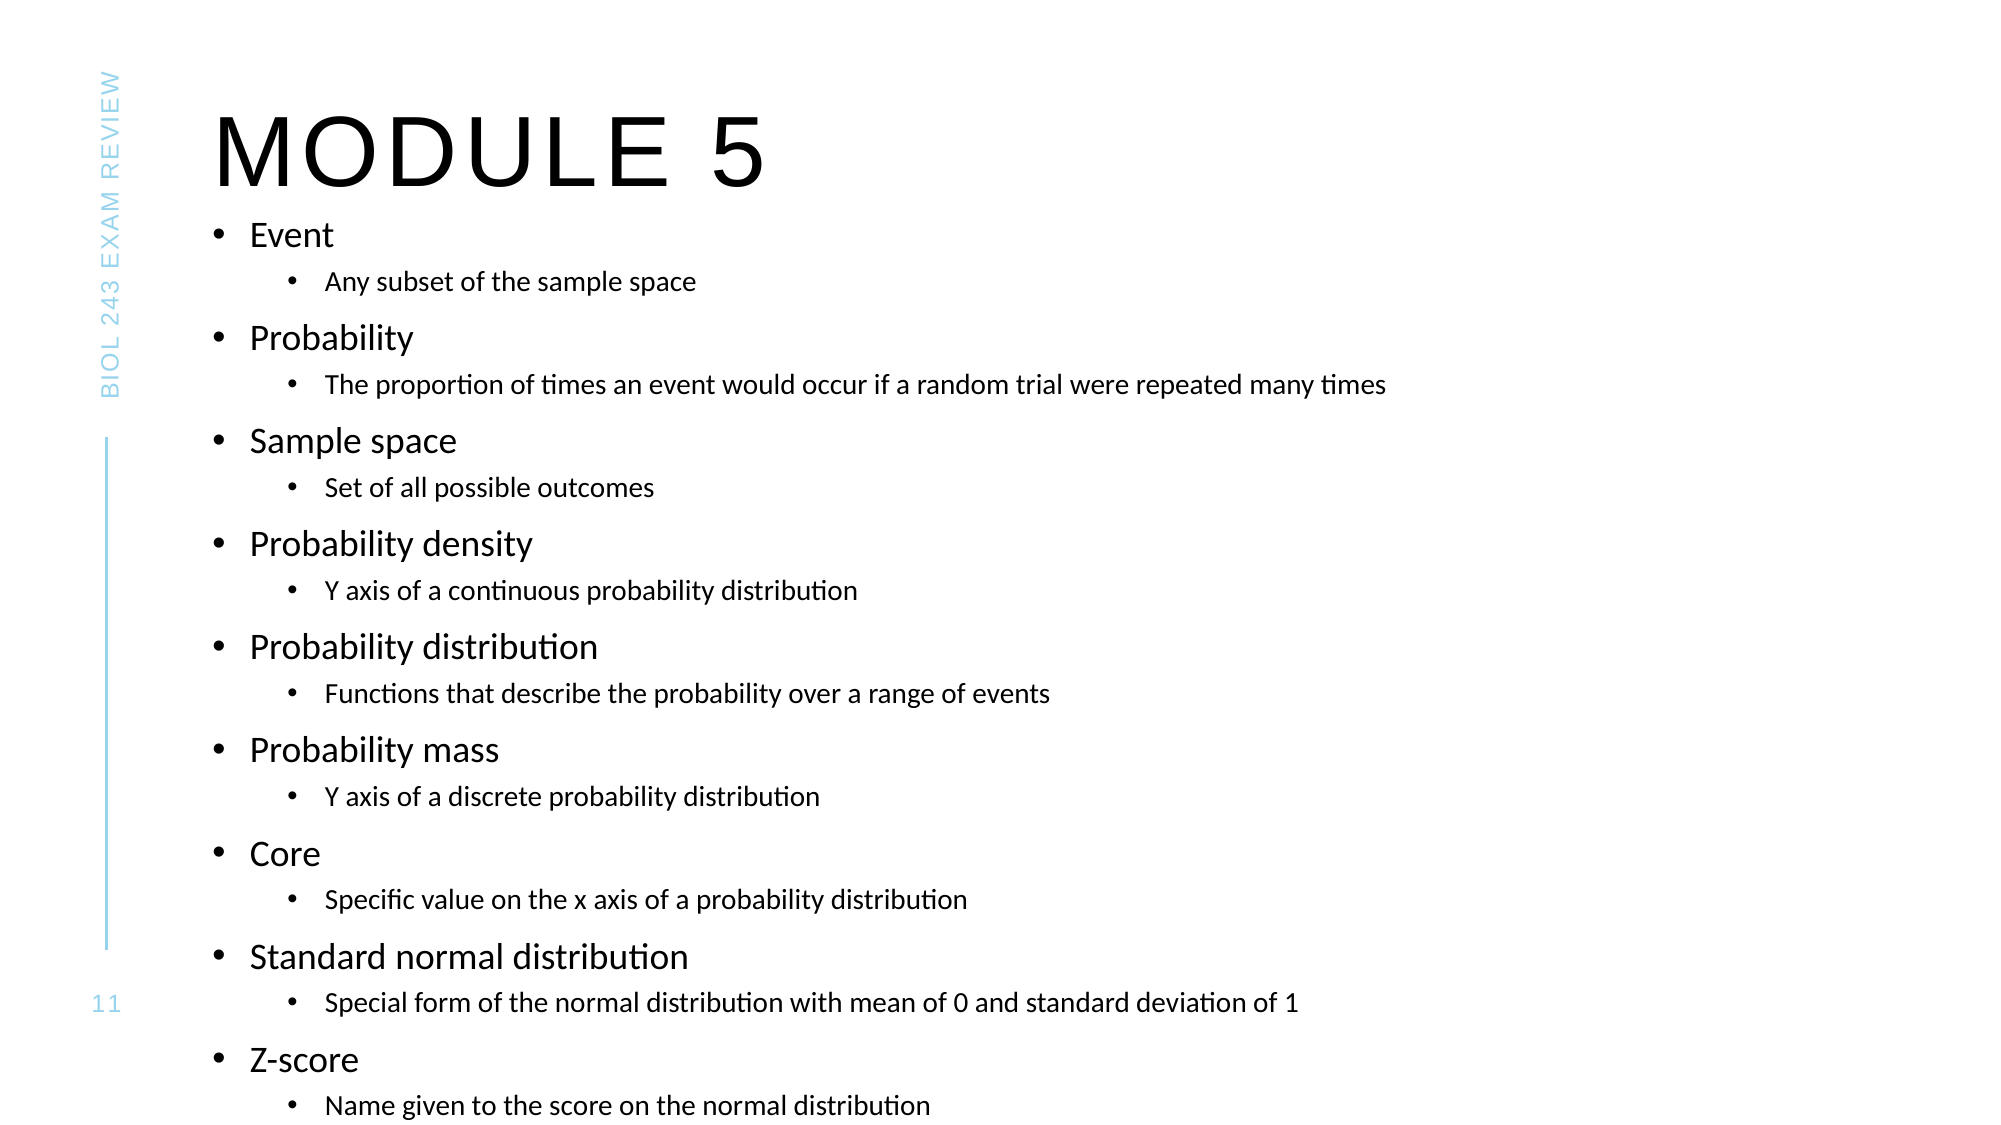

# Module 5
Biol 243 Exam Review
Event
Any subset of the sample space
Probability
The proportion of times an event would occur if a random trial were repeated many times
Sample space
Set of all possible outcomes
Probability density
Y axis of a continuous probability distribution
Probability distribution
Functions that describe the probability over a range of events
Probability mass
Y axis of a discrete probability distribution
Core
Specific value on the x axis of a probability distribution
Standard normal distribution
Special form of the normal distribution with mean of 0 and standard deviation of 1
Z-score
Name given to the score on the normal distribution

11